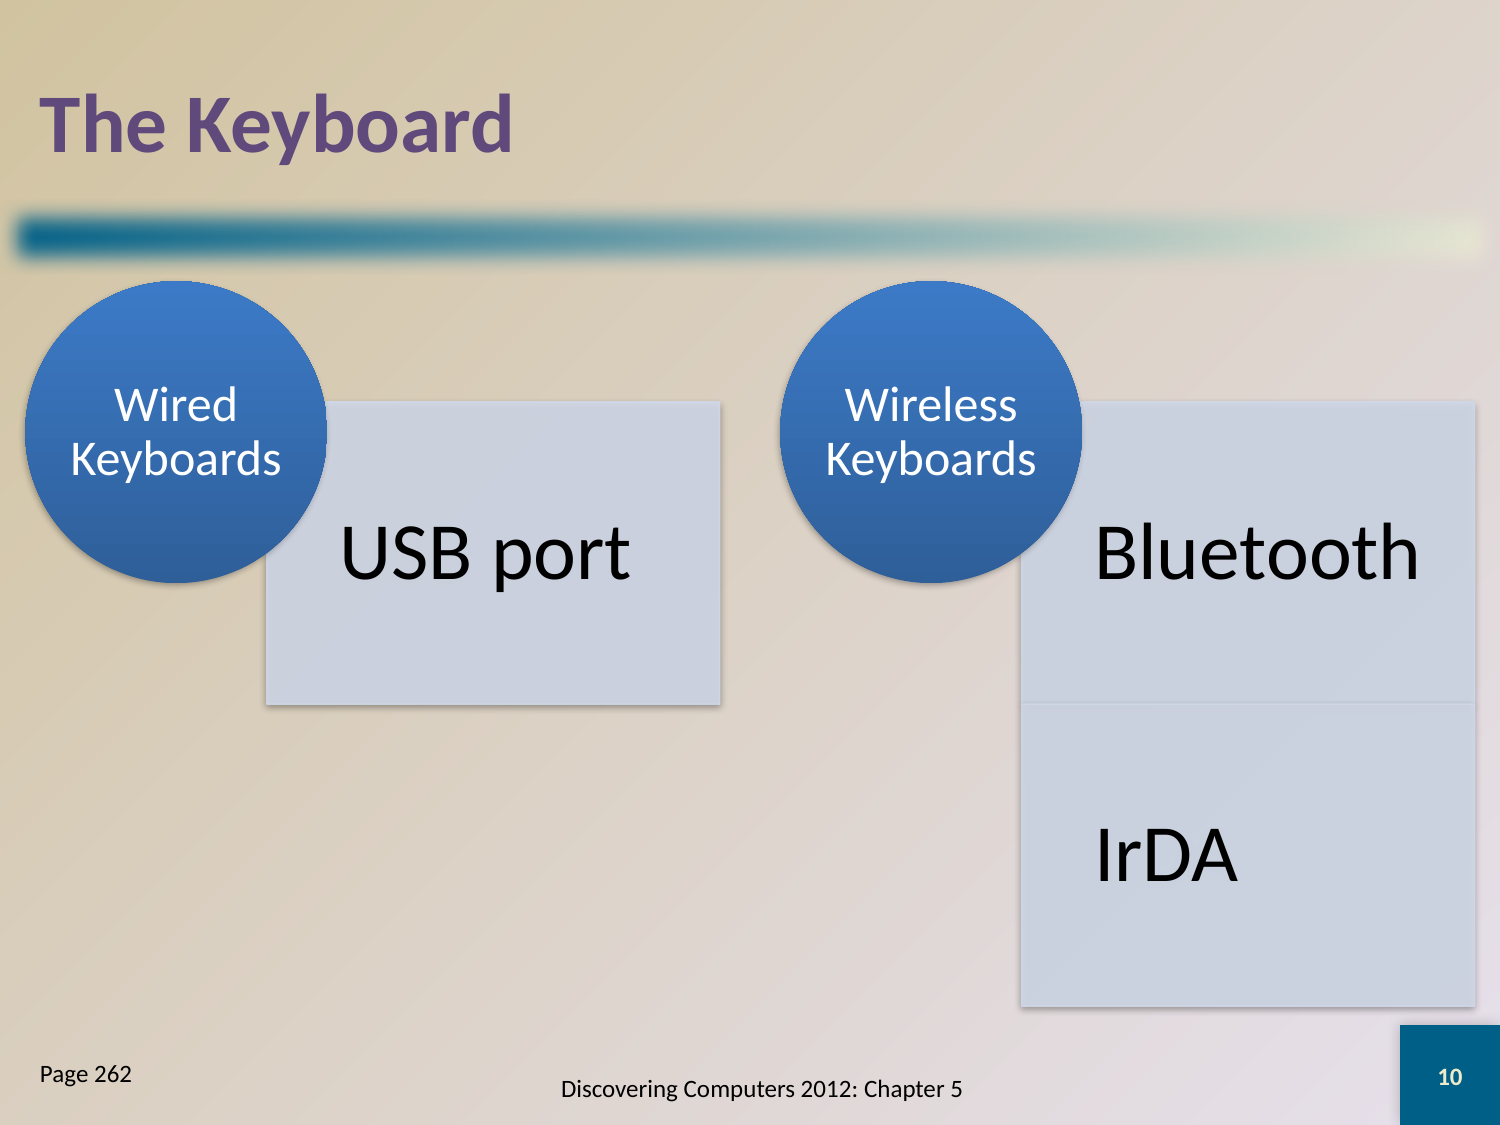

# The Keyboard
USB port
Wired Keyboards
Bluetooth
IrDA
Wireless Keyboards
10
Page 262
Discovering Computers 2012: Chapter 5